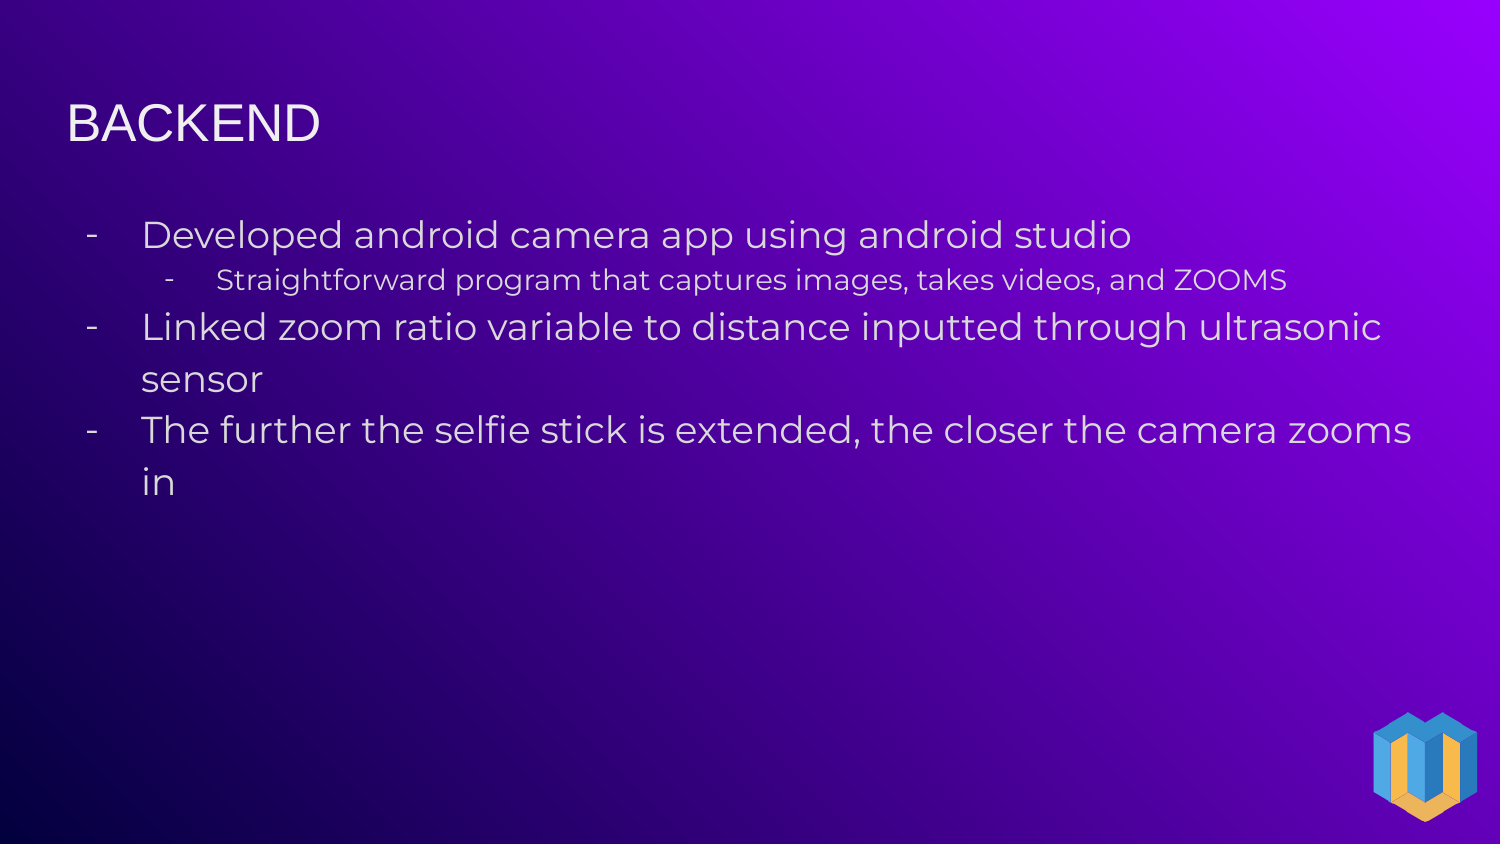

# BACKEND
Developed android camera app using android studio
Straightforward program that captures images, takes videos, and ZOOMS
Linked zoom ratio variable to distance inputted through ultrasonic sensor
The further the selfie stick is extended, the closer the camera zooms in